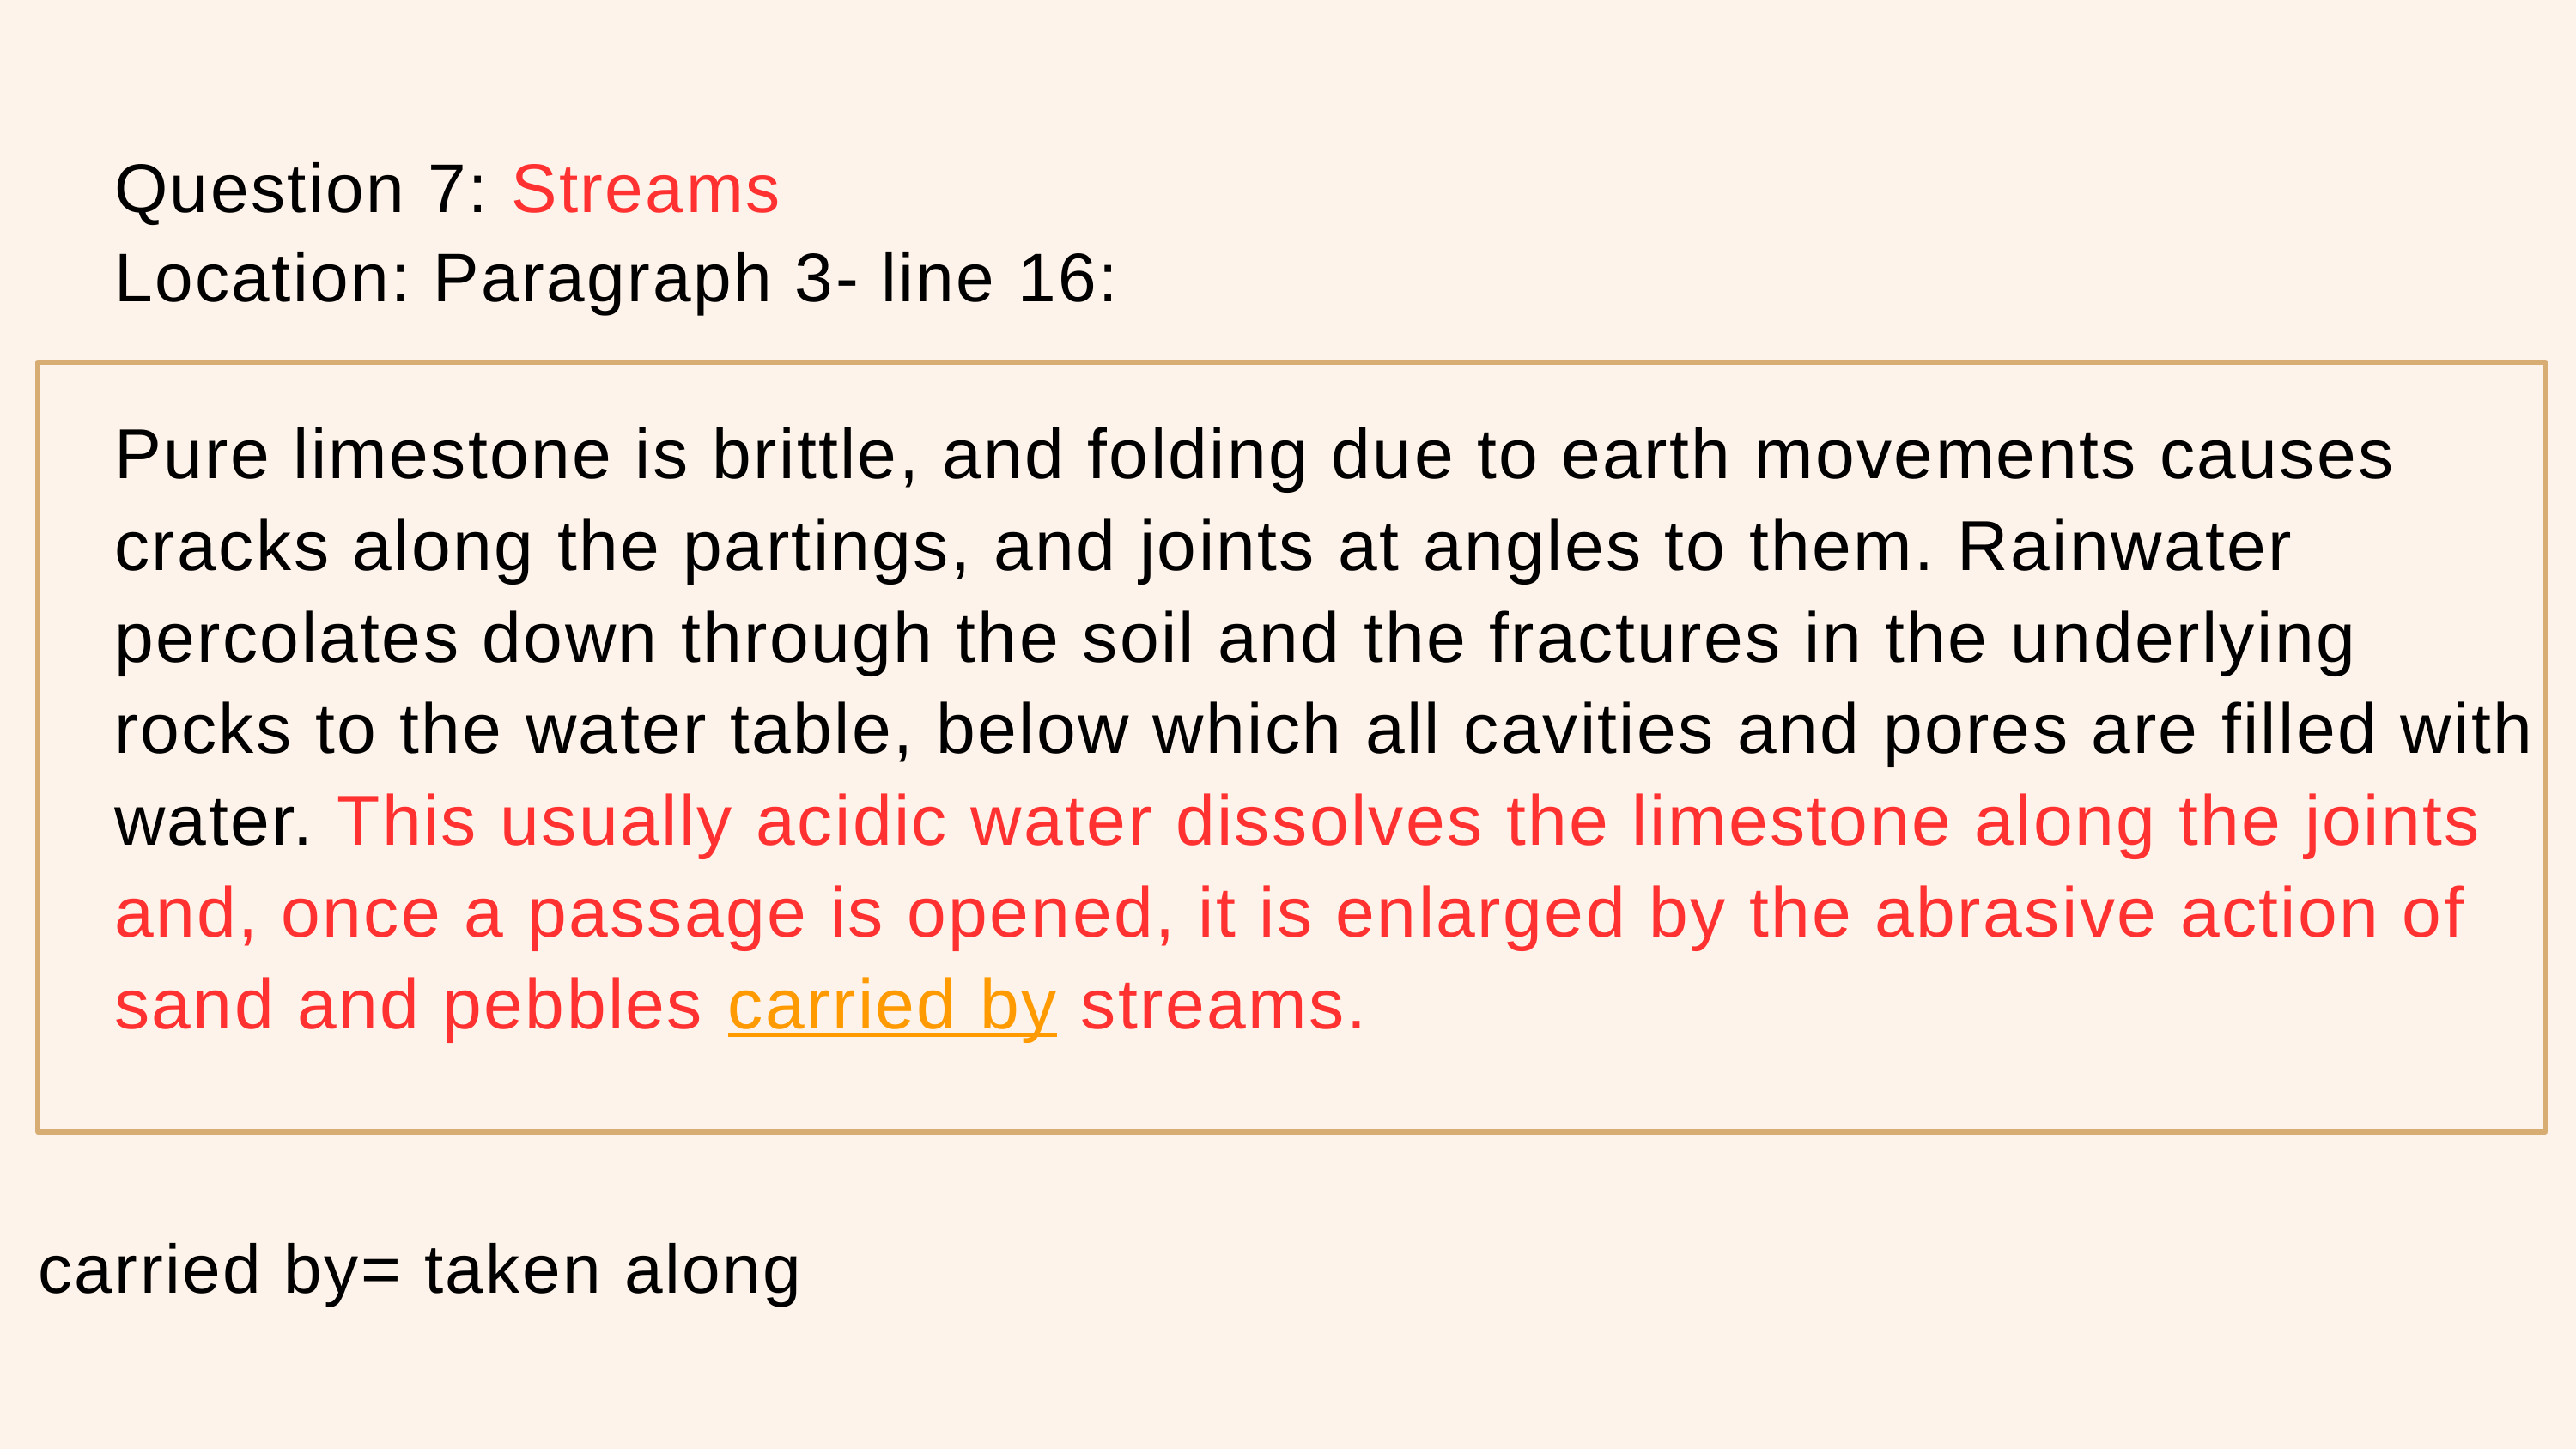

Question 7: Streams
Location: Paragraph 3- line 16:

Pure limestone is brittle, and folding due to earth movements causes cracks along the partings, and joints at angles to them. Rainwater percolates down through the soil and the fractures in the underlying rocks to the water table, below which all cavities and pores are filled with water. This usually acidic water dissolves the limestone along the joints and, once a passage is opened, it is enlarged by the abrasive action of sand and pebbles carried by streams.
carried by= taken along